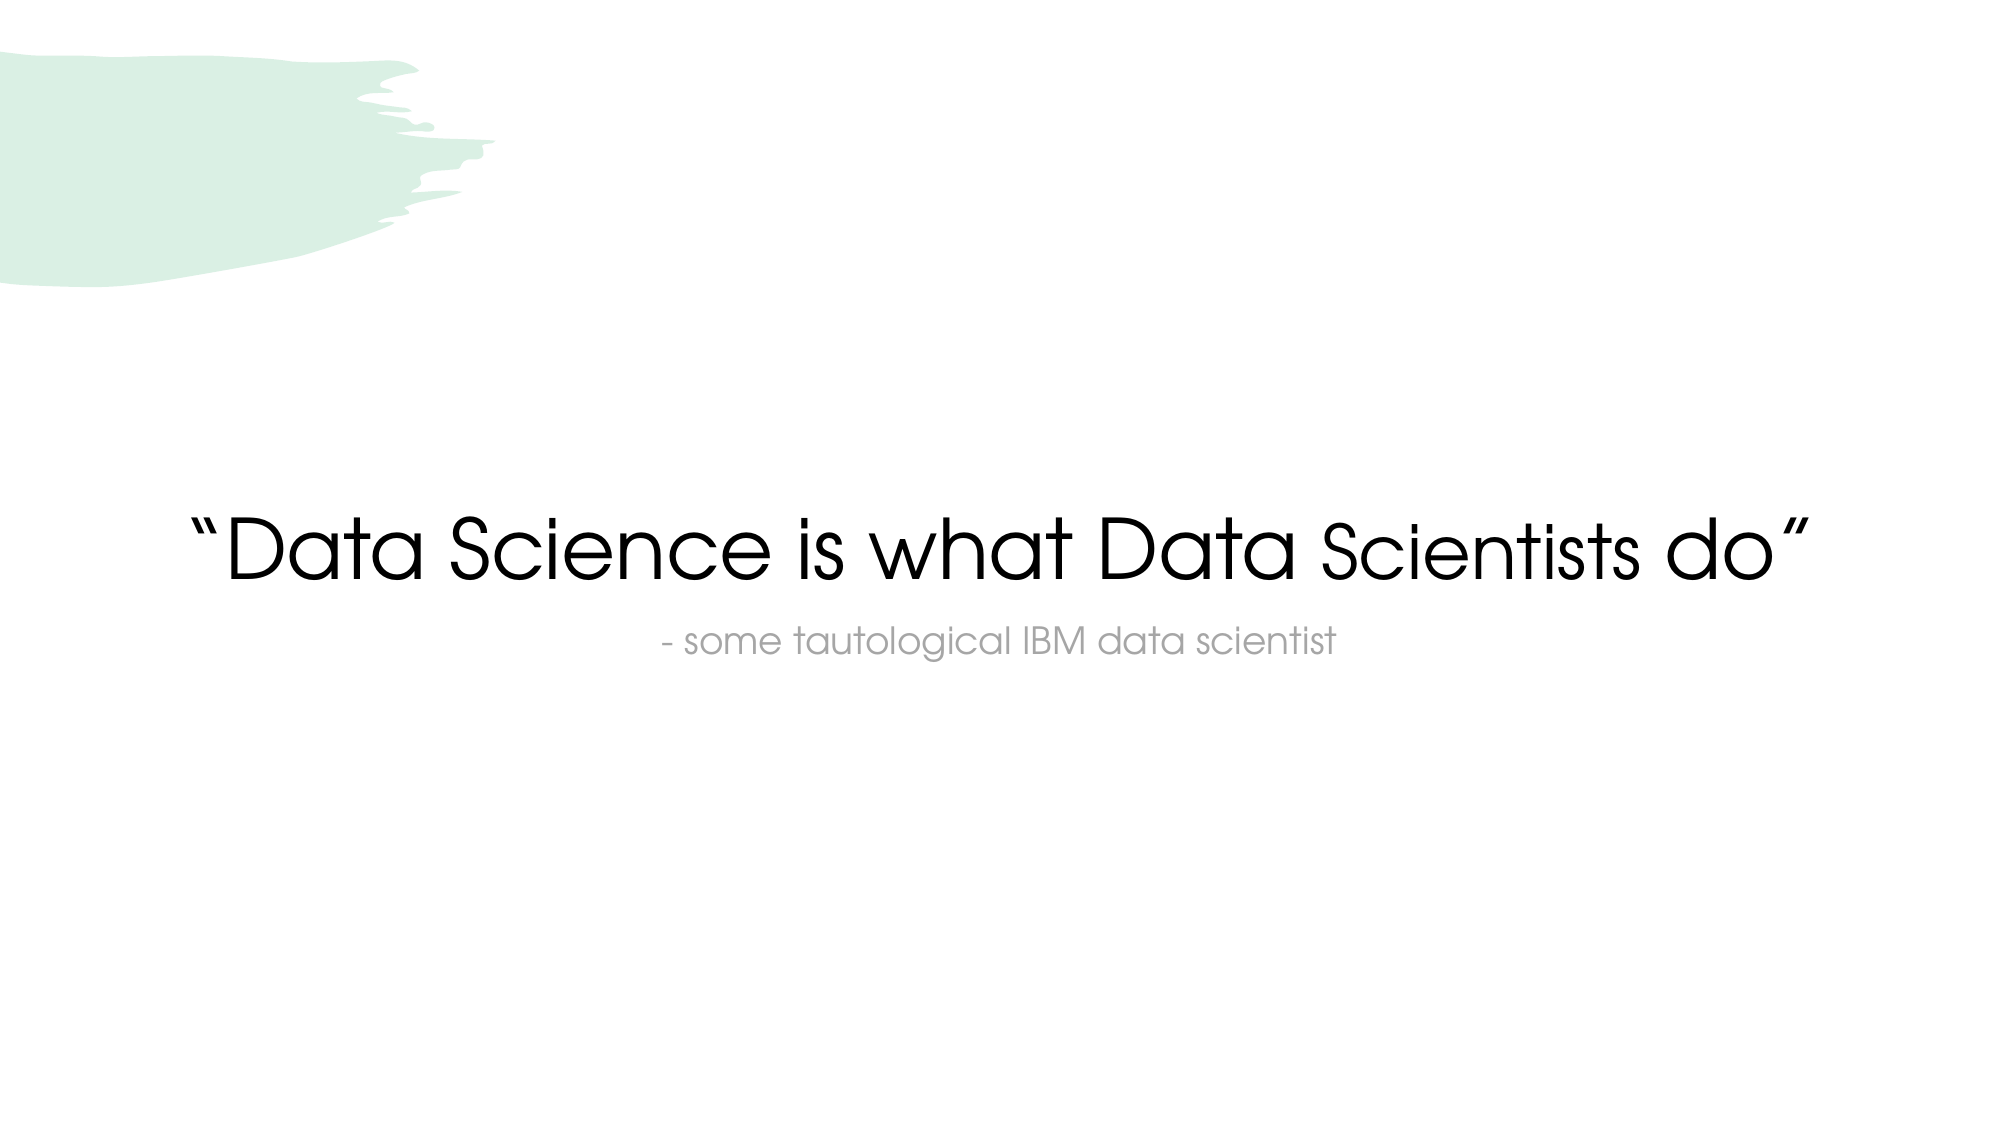

“Data Science is what Data Scientists do”
- some tautological IBM data scientist